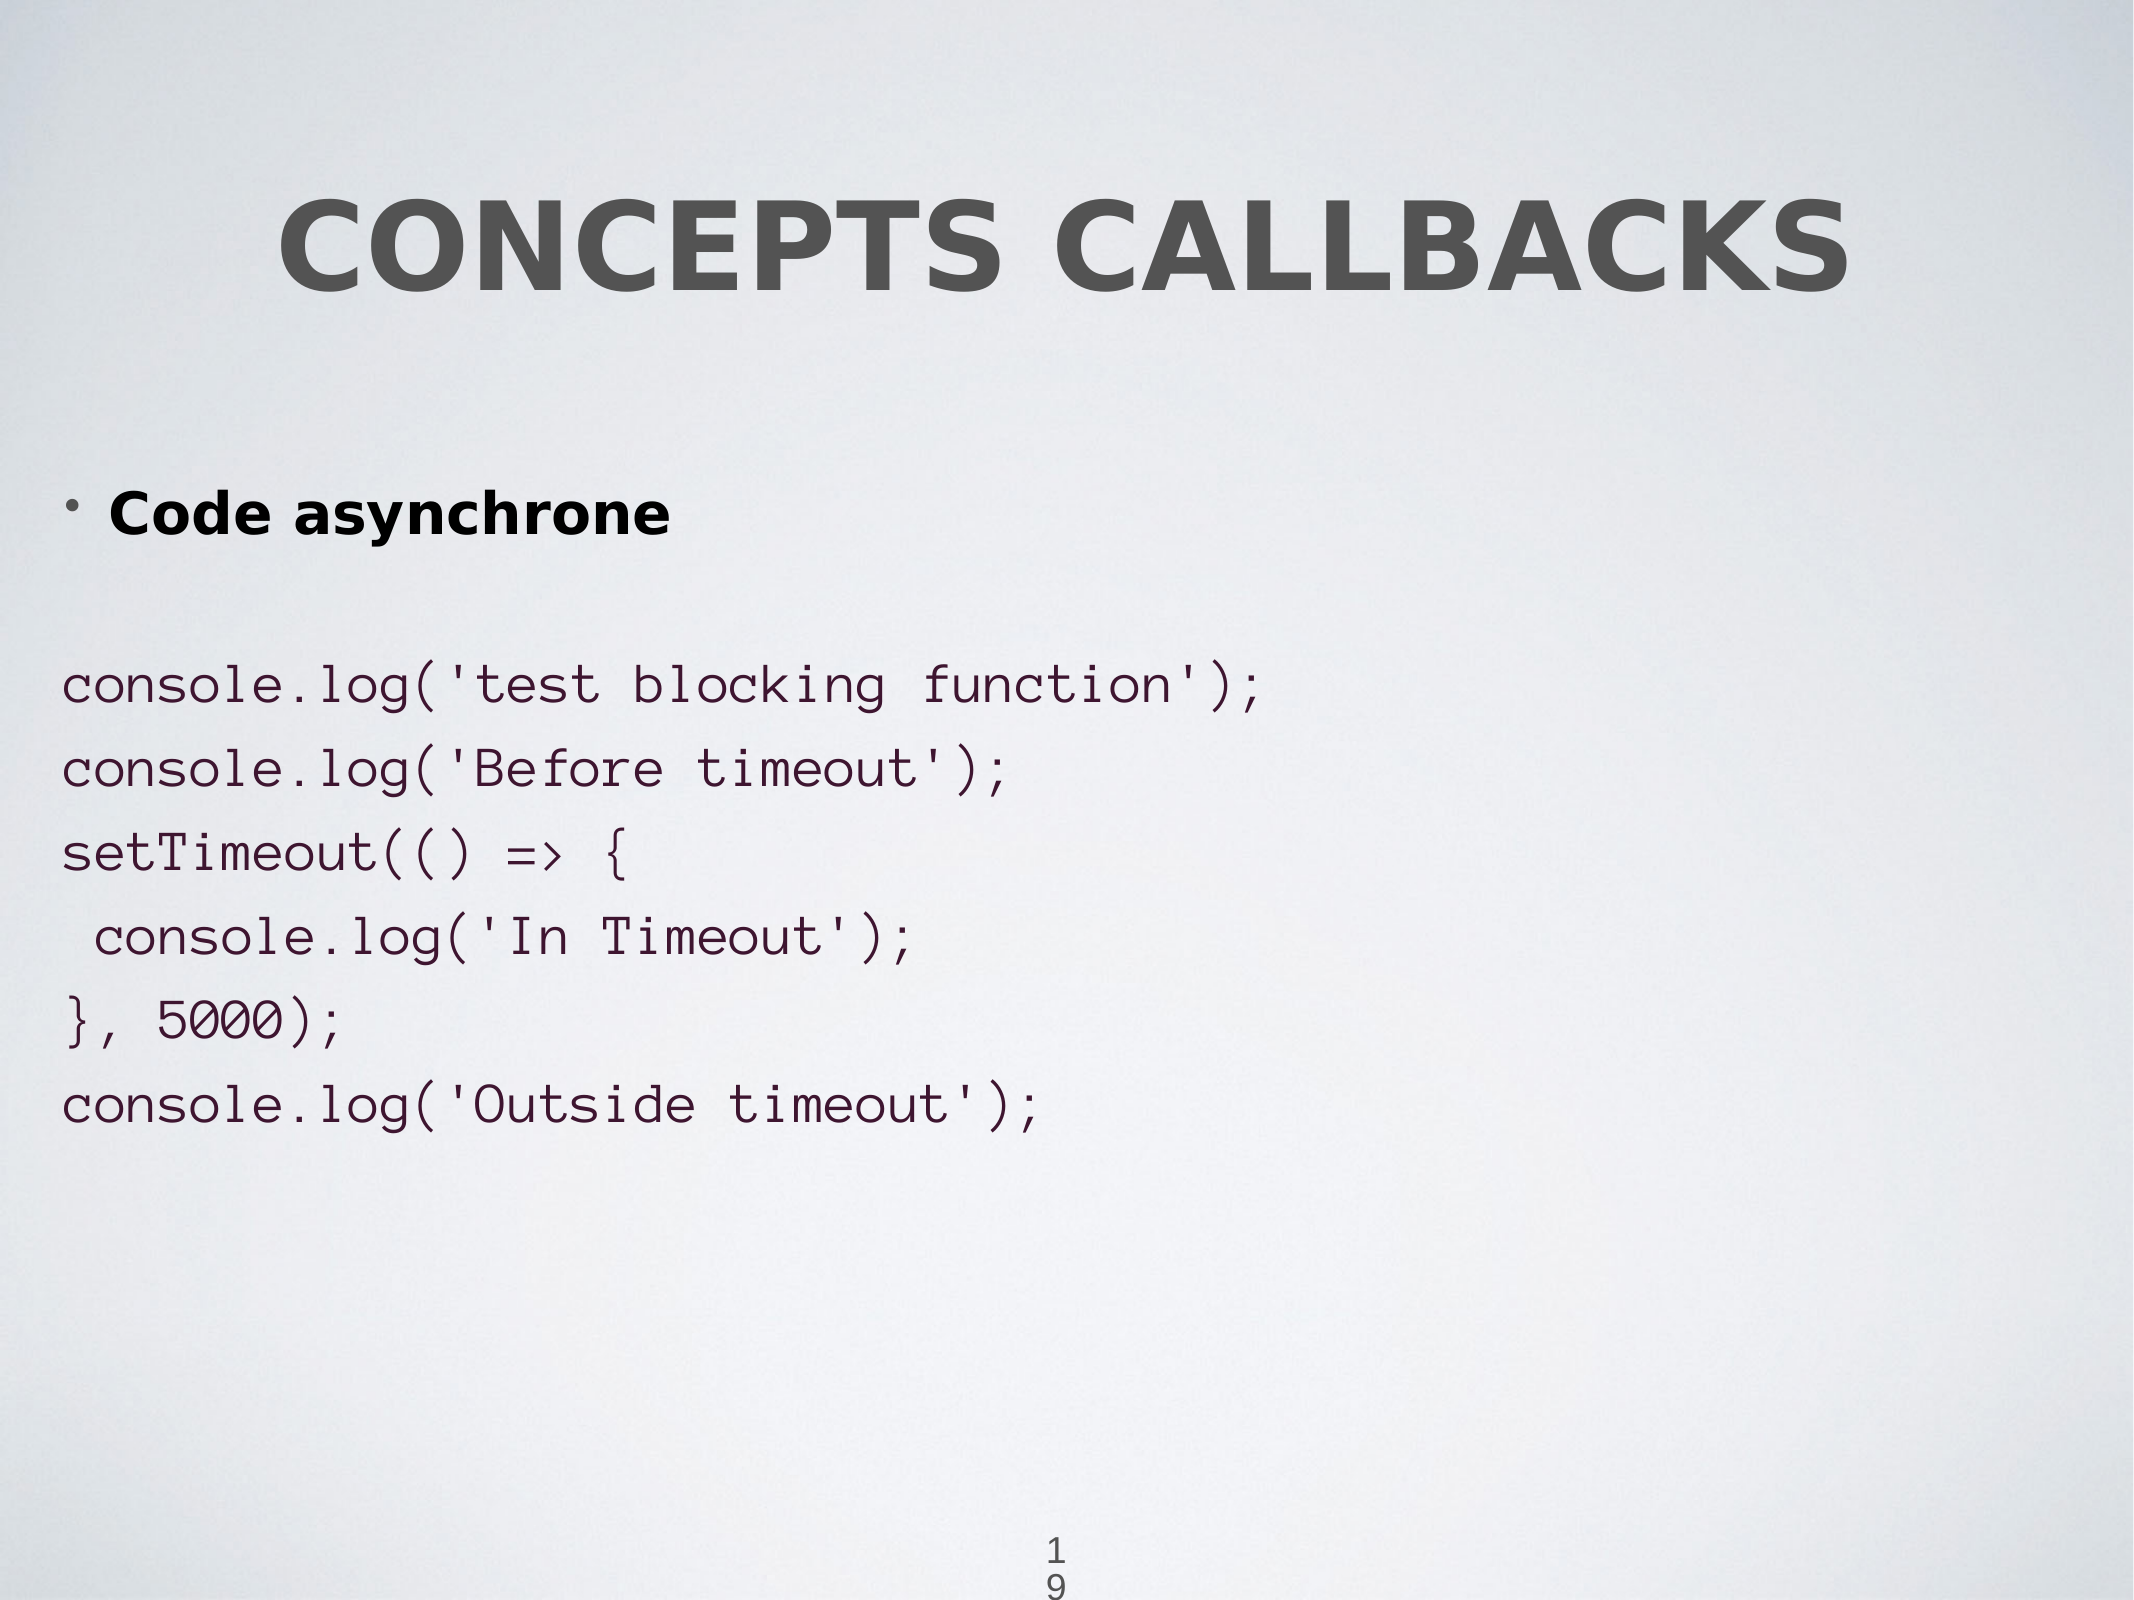

# CONCEPTS CALLBACKS

Code asynchrone

console.log('test blocking function');
console.log('Before timeout');
setTimeout(() => {
 console.log('In Timeout');
}, 5000);
console.log('Outside timeout');
19